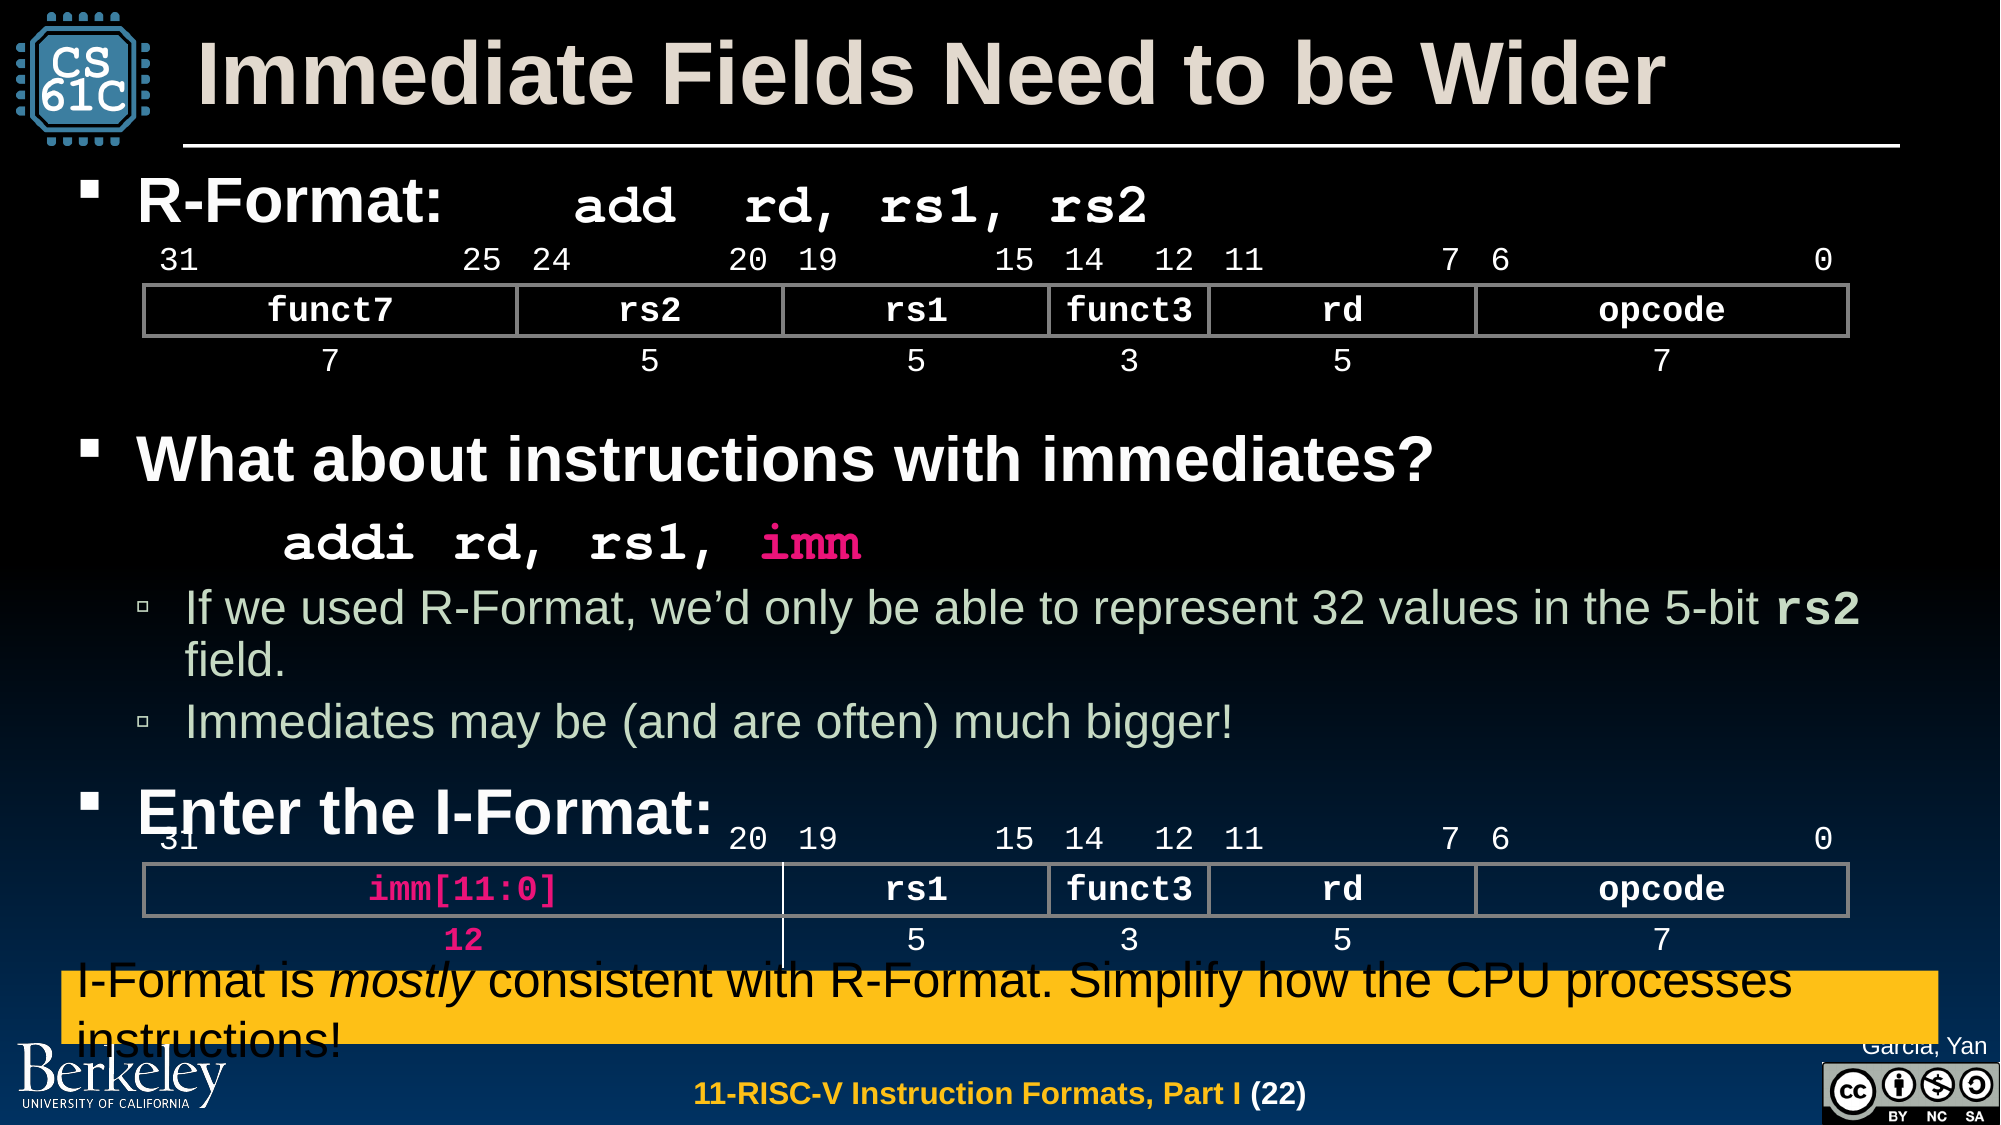

# Immediate Fields Need to be Wider
R-Format:		add  rd, rs1, rs2

What about instructions with immediates?
				addi rd, rs1, imm
If we used R-Format, we’d only be able to represent 32 values in the 5-bit rs2 field.
Immediates may be (and are often) much bigger!
Enter the I-Format:
| 31 |  |  |  | 25 | 24 |  | 20 | 19 |  | 15 | 14 | 12 | 11 |  | 7 | 6 |  |  |  | 0 |
| --- | --- | --- | --- | --- | --- | --- | --- | --- | --- | --- | --- | --- | --- | --- | --- | --- | --- | --- | --- | --- |
| funct7 |  |  |  |  | rs2 |  |  | rs1 |  |  | funct3 |  | rd |  |  | opcode |  |  |  |  |
| 7 |  |  |  |  | 5 |  |  | 5 |  |  | 3 |  | 5 |  |  | 7 |  |  |  |  |
| 31 |  |  |  |  |  |  | 20 | 19 |  | 15 | 14 | 12 | 11 |  | 7 | 6 |  |  |  | 0 |
| --- | --- | --- | --- | --- | --- | --- | --- | --- | --- | --- | --- | --- | --- | --- | --- | --- | --- | --- | --- | --- |
| imm[11:0] |  |  |  |  | rs2 |  |  | rs1 |  |  | funct3 |  | rd |  |  | opcode |  |  |  |  |
| 12 |  |  |  |  |  |  |  | 5 |  |  | 3 |  | 5 |  |  | 7 |  |  |  |  |
I-Format is mostly consistent with R-Format. Simplify how the CPU processes instructions!